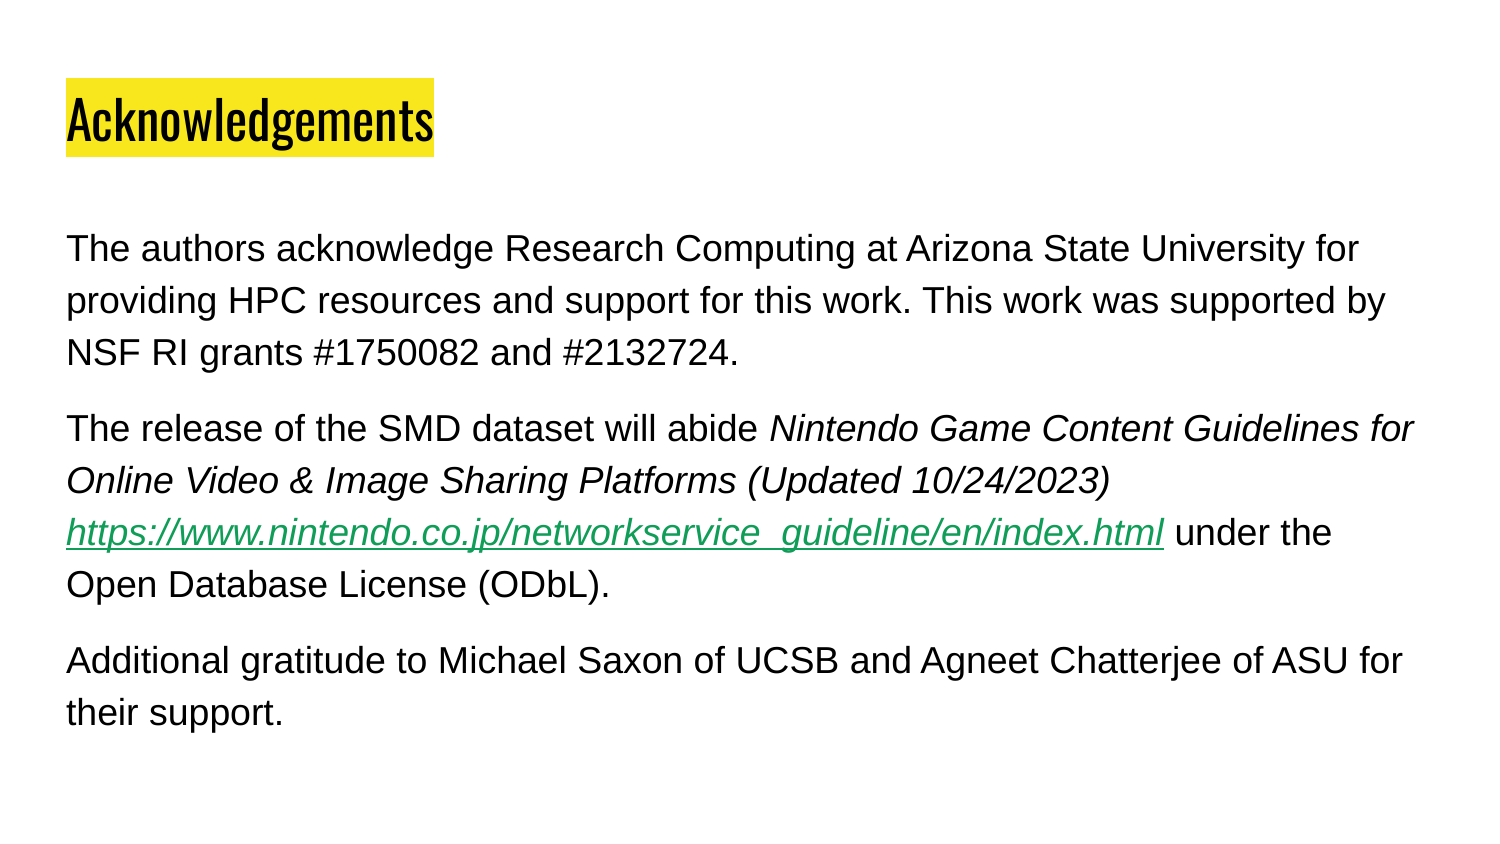

# Acknowledgements
The authors acknowledge Research Computing at Arizona State University for providing HPC resources and support for this work. This work was supported by NSF RI grants #1750082 and #2132724.
The release of the SMD dataset will abide Nintendo Game Content Guidelines for Online Video & Image Sharing Platforms (Updated 10/24/2023) https://www.nintendo.co.jp/networkservice_guideline/en/index.html under the Open Database License (ODbL).
Additional gratitude to Michael Saxon of UCSB and Agneet Chatterjee of ASU for their support.